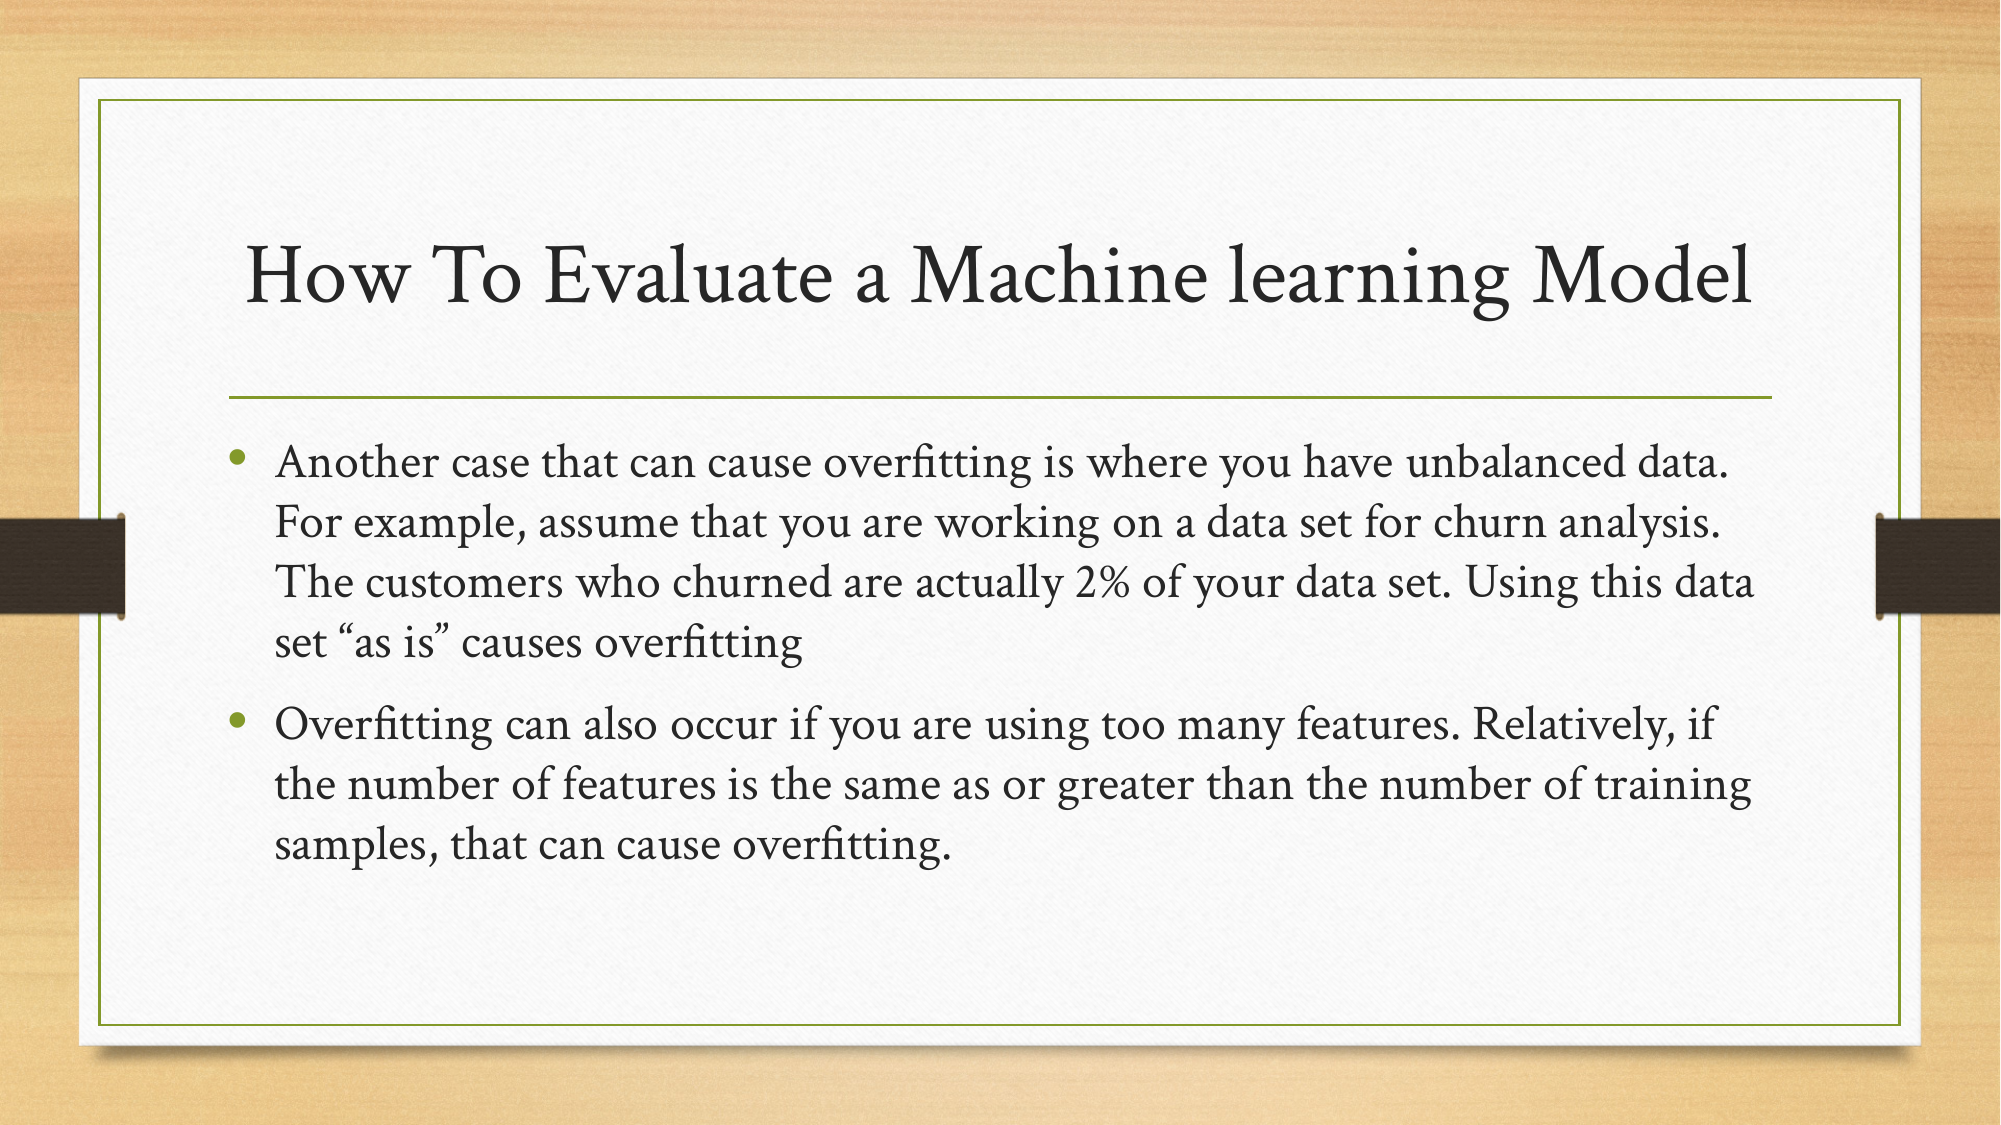

# How To Evaluate a Machine learning Model
Another case that can cause overfitting is where you have unbalanced data. For example, assume that you are working on a data set for churn analysis. The customers who churned are actually 2% of your data set. Using this data set “as is” causes overfitting
Overfitting can also occur if you are using too many features. Relatively, if the number of features is the same as or greater than the number of training samples, that can cause overfitting.